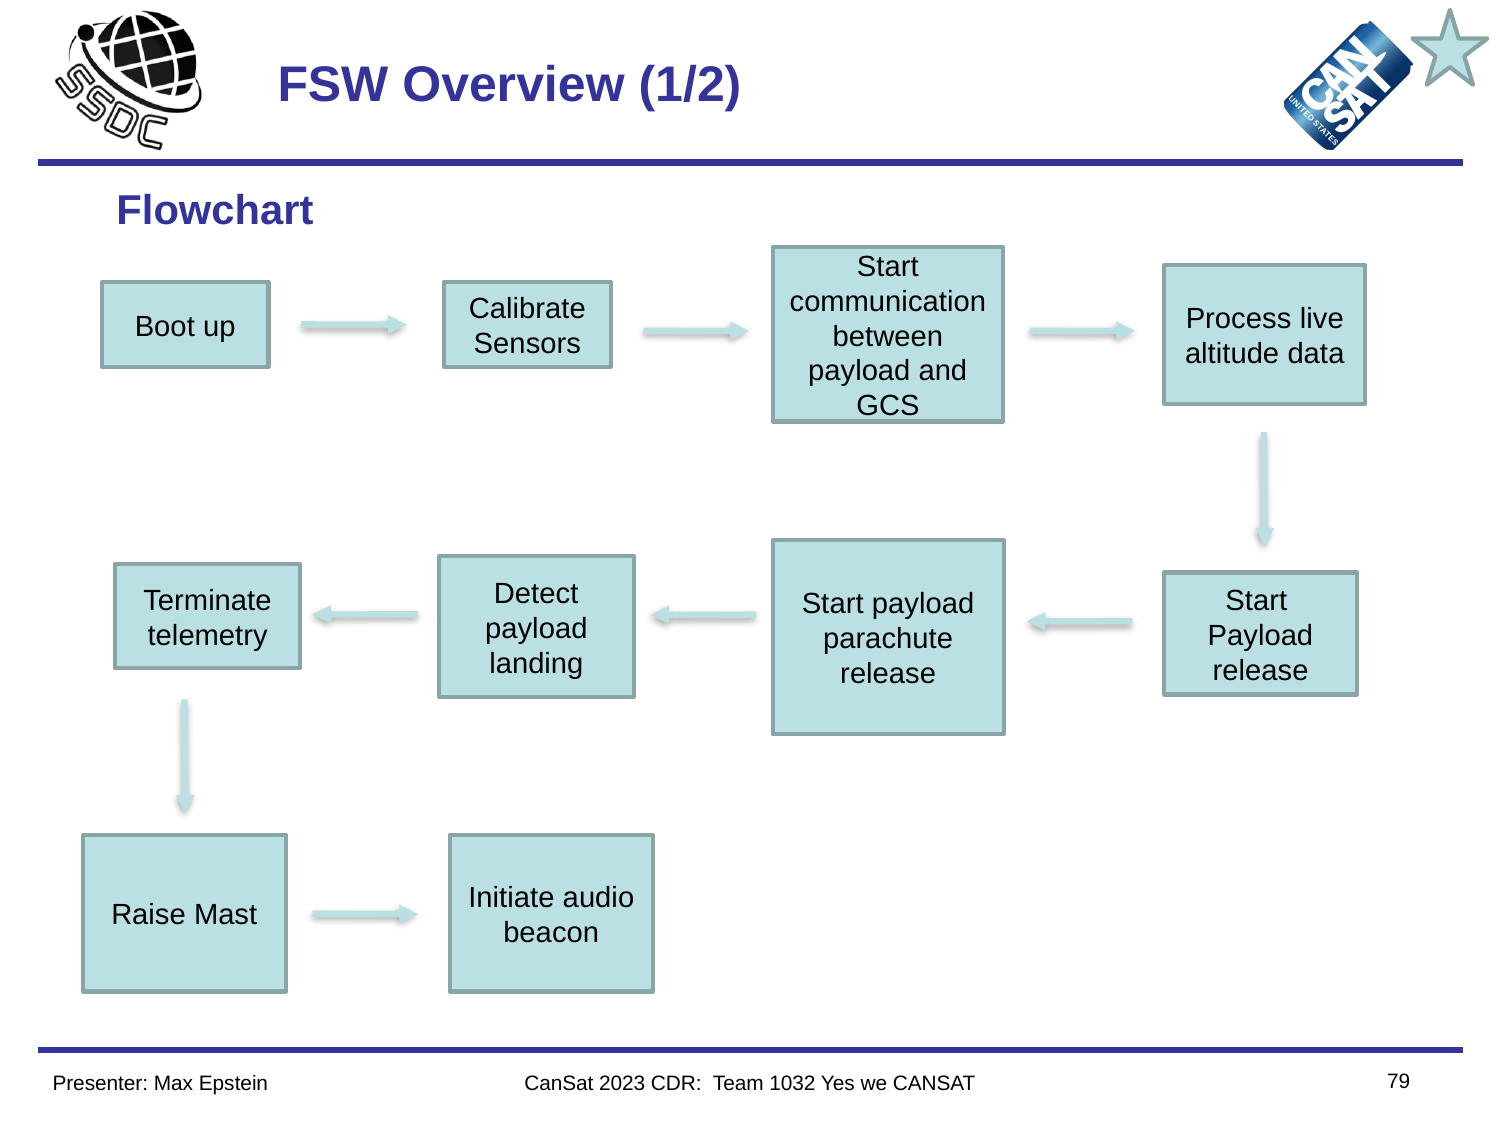

# FSW Overview (1/2)
Flowchart
Start communication between payload and GCS
Process live altitude data
Boot up
Calibrate Sensors
Start payload parachute release
Detect payload landing
Terminate
 telemetry
Start
Payload release
Raise Mast
Initiate audio beacon
79
Presenter: Max Epstein
CanSat 2023 CDR:  Team 1032 Yes we CANSAT